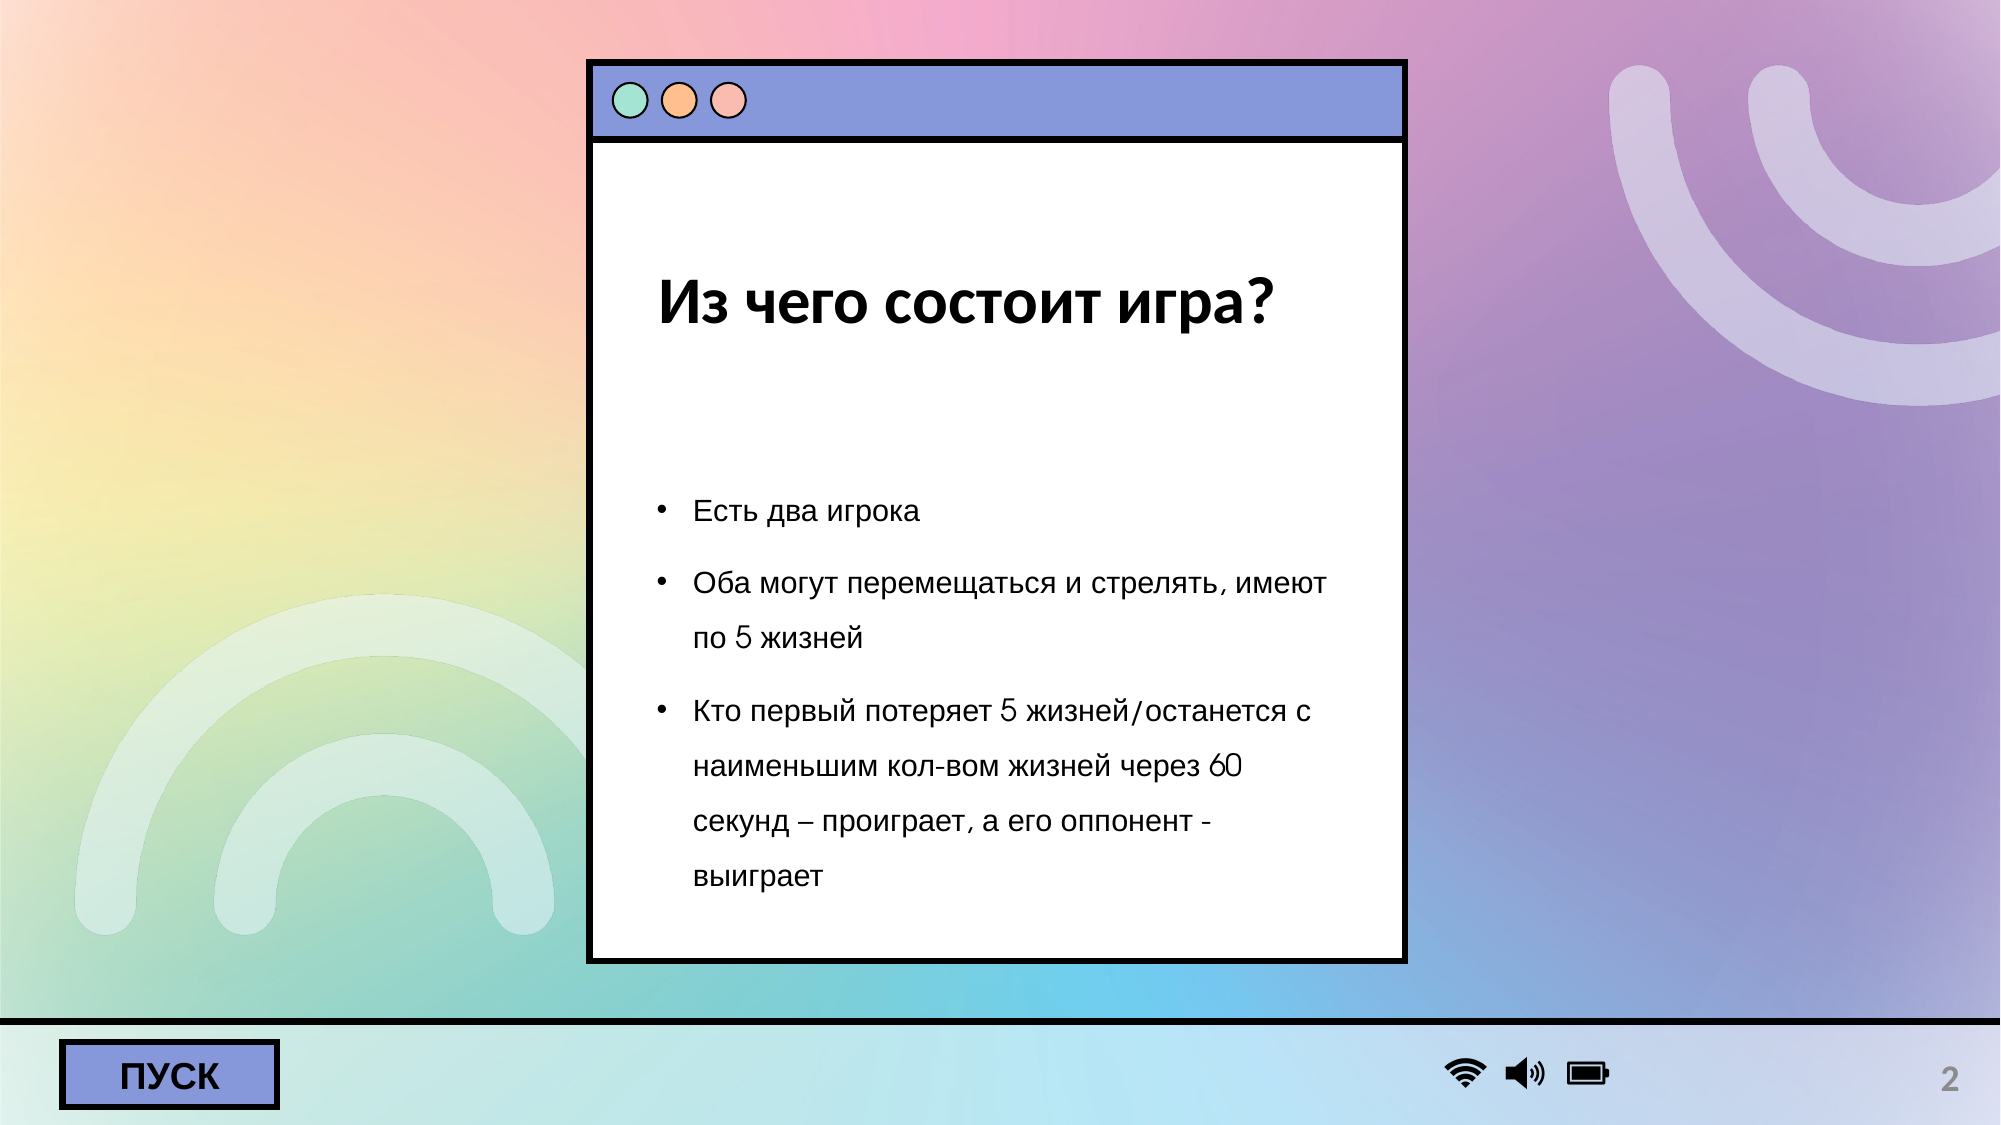

# Из чего состоит игра?
Есть два игрока
Оба могут перемещаться и стрелять, имеют по 5 жизней
Кто первый потеряет 5 жизней/останется с наименьшим кол-вом жизней через 60 секунд – проиграет, а его оппонент - выиграет
2